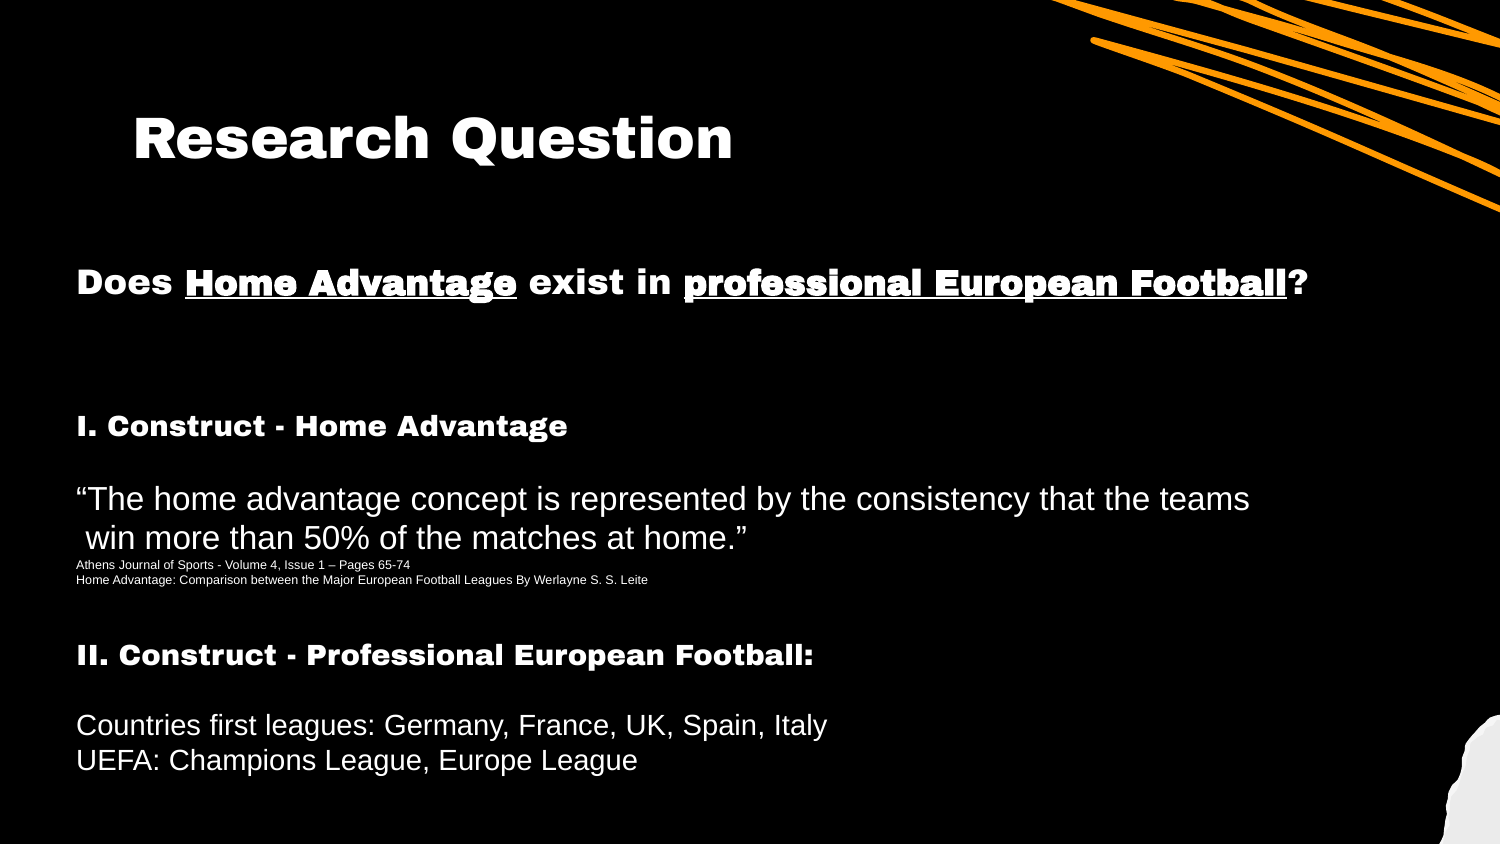

# Research Question
Does Home Advantage exist in professional European Football?

I. Construct - Home Advantage

“The home advantage concept is represented by the consistency that the teams
 win more than 50% of the matches at home.”
Athens Journal of Sports - Volume 4, Issue 1 – Pages 65-74
Home Advantage: Comparison between the Major European Football Leagues By Werlayne S. S. Leite

II. Construct - Professional European Football:

Countries first leagues: Germany, France, UK, Spain, Italy
UEFA: Champions League, Europe League